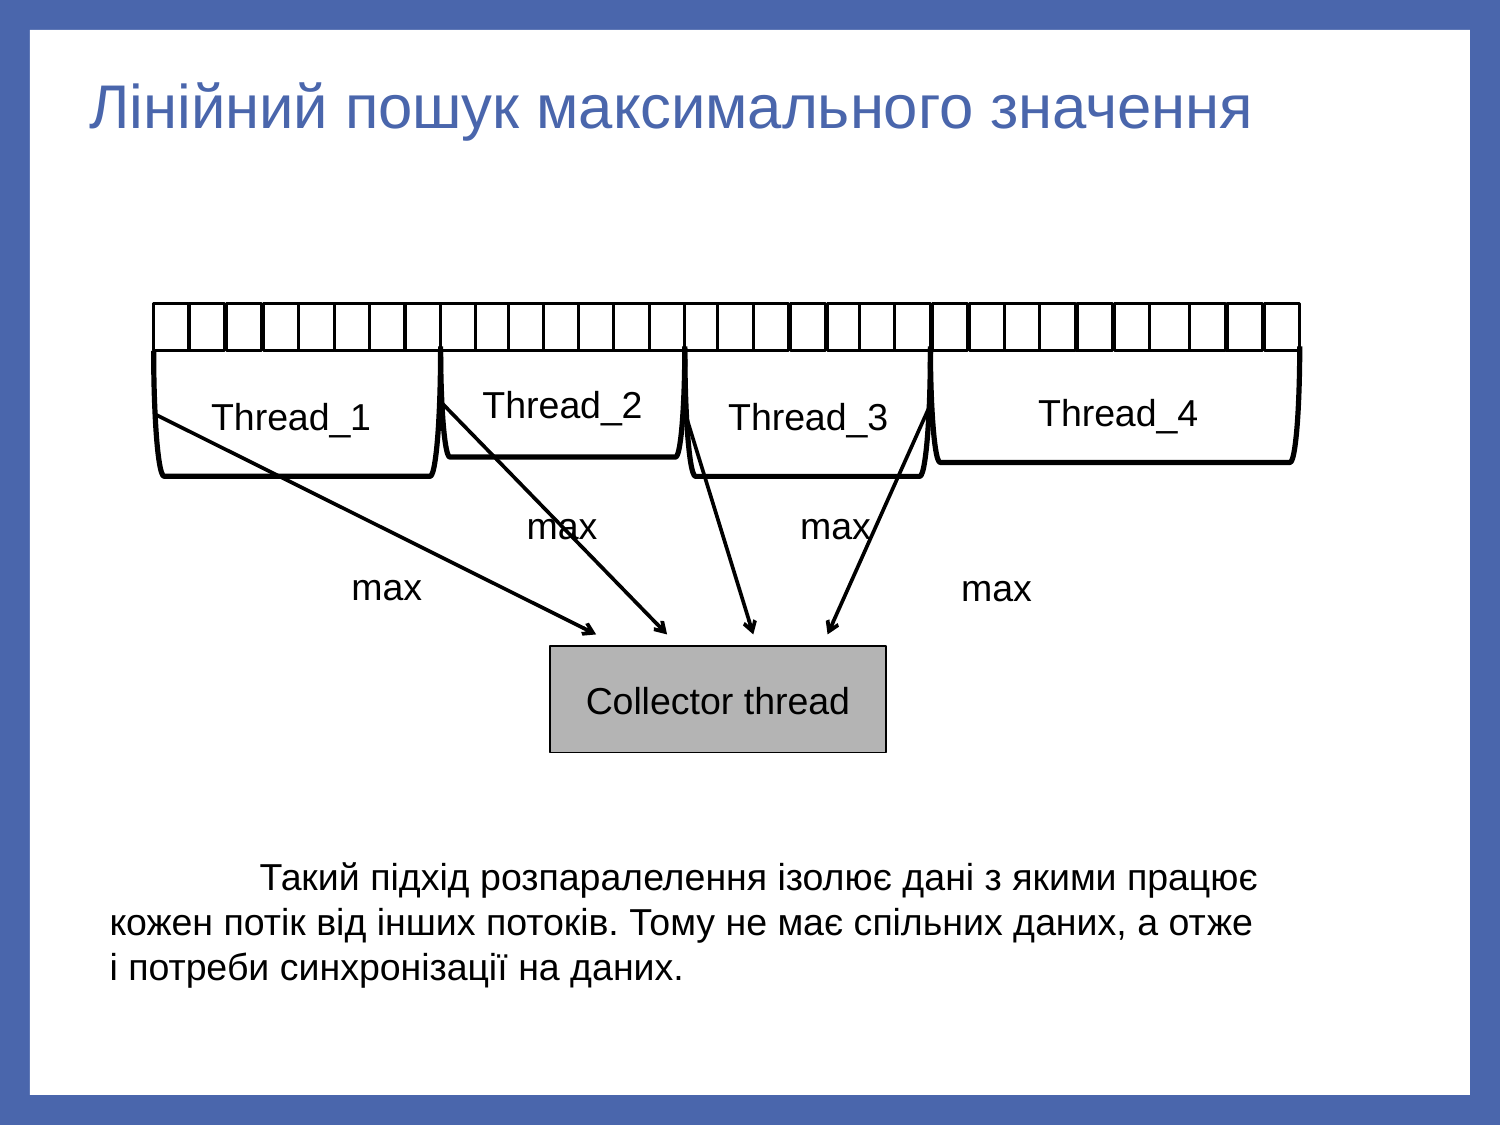

# Лінійний пошук максимального значення

Thread_2
Thread_4
Thread_1
Thread_3
max
max
max
max
Collector thread
	Такий підхід розпаралелення ізолює дані з якими працює кожен потік від інших потоків. Тому не має спільних даних, а отже і потреби синхронізації на даних.